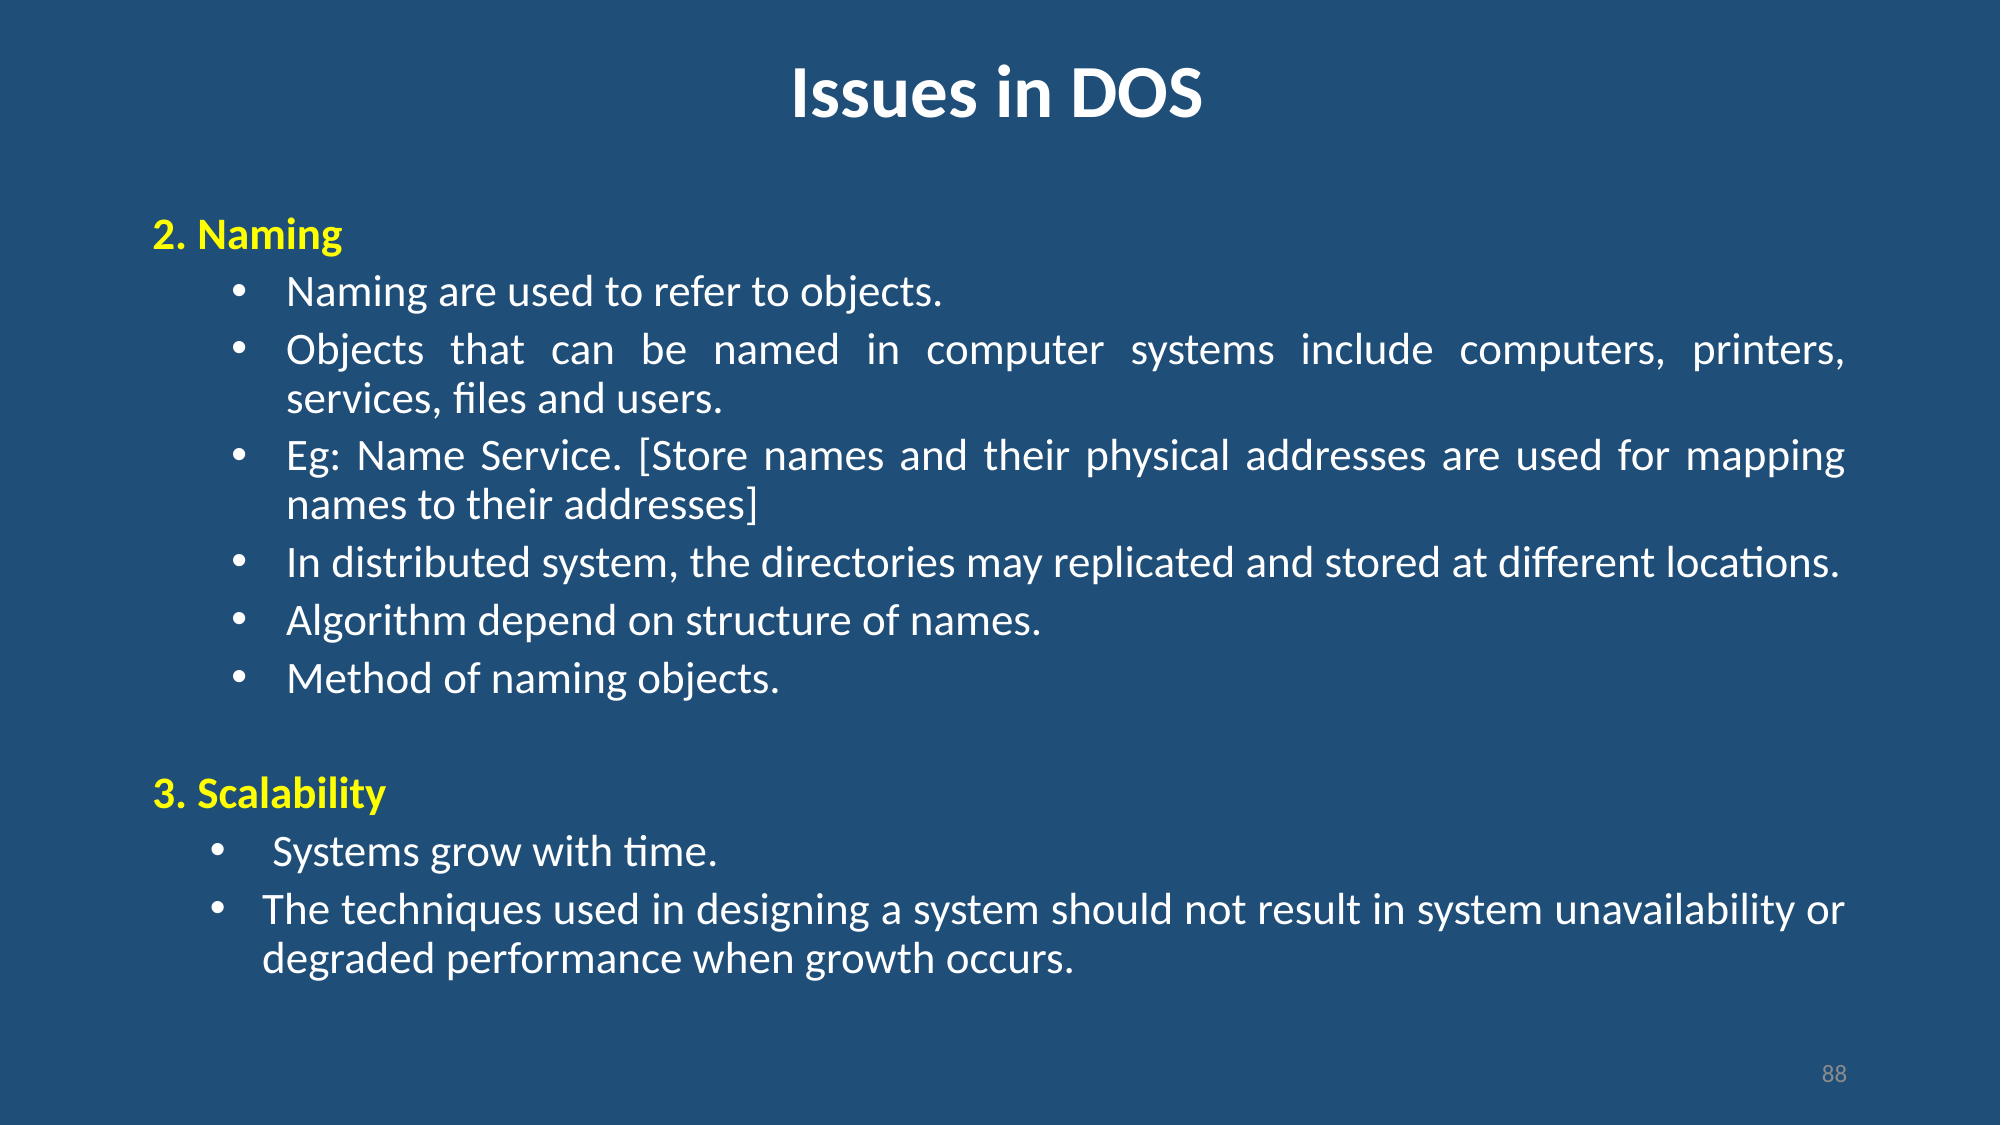

# Issues in DOS
2. Naming
Naming are used to refer to objects.
Objects that can be named in computer systems include computers, printers, services, files and users.
Eg: Name Service. [Store names and their physical addresses are used for mapping names to their addresses]
In distributed system, the directories may replicated and stored at different locations.
Algorithm depend on structure of names.
Method of naming objects.

3. Scalability
 Systems grow with time.
The techniques used in designing a system should not result in system unavailability or degraded performance when growth occurs.

88